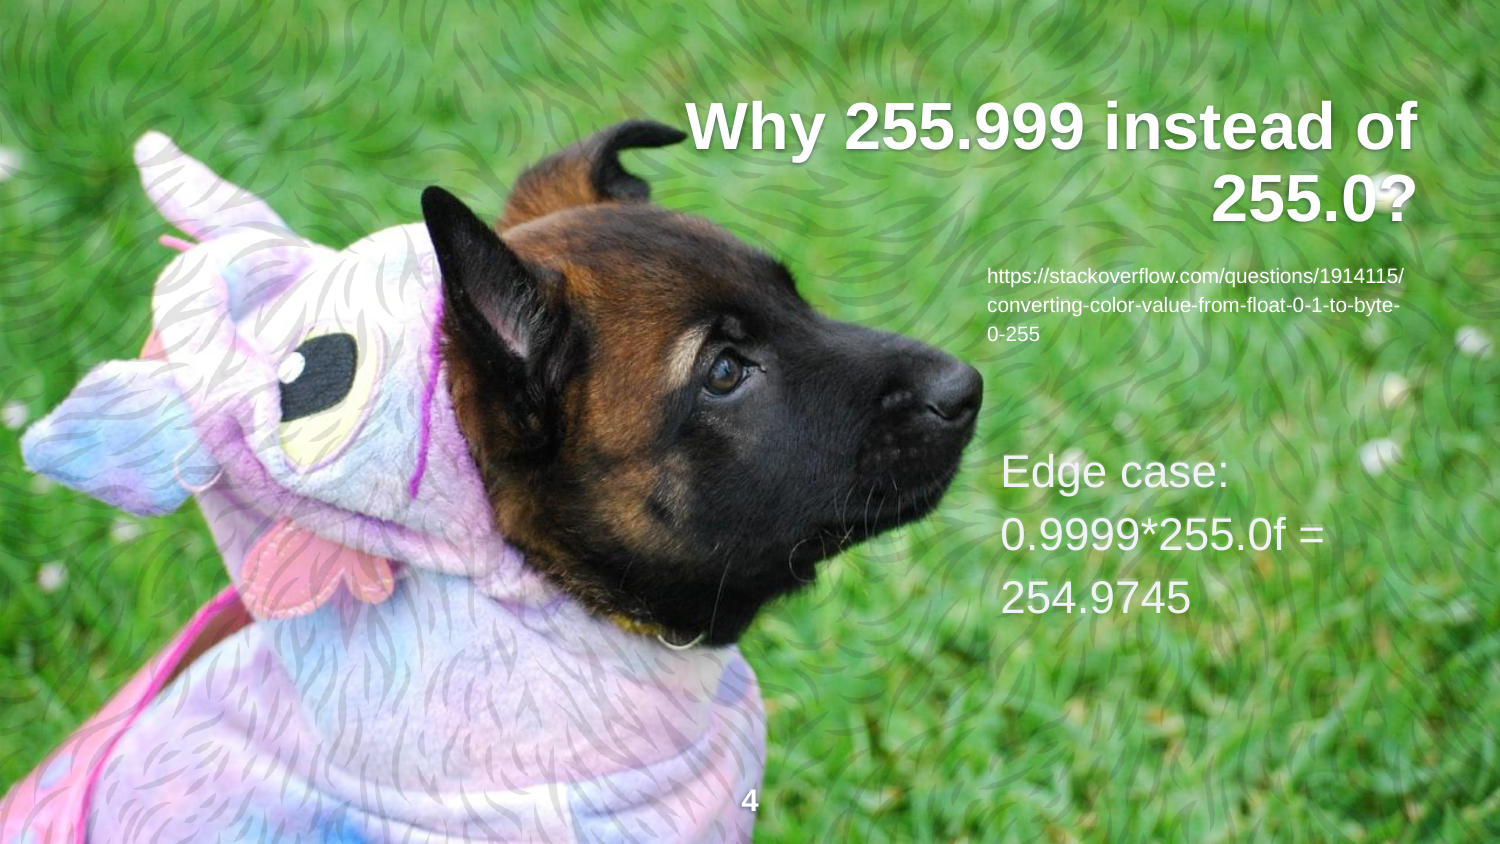

# Why 255.999 instead of 255.0?
https://stackoverflow.com/questions/1914115/converting-color-value-from-float-0-1-to-byte-0-255
Edge case: 0.9999*255.0f = 254.9745
4